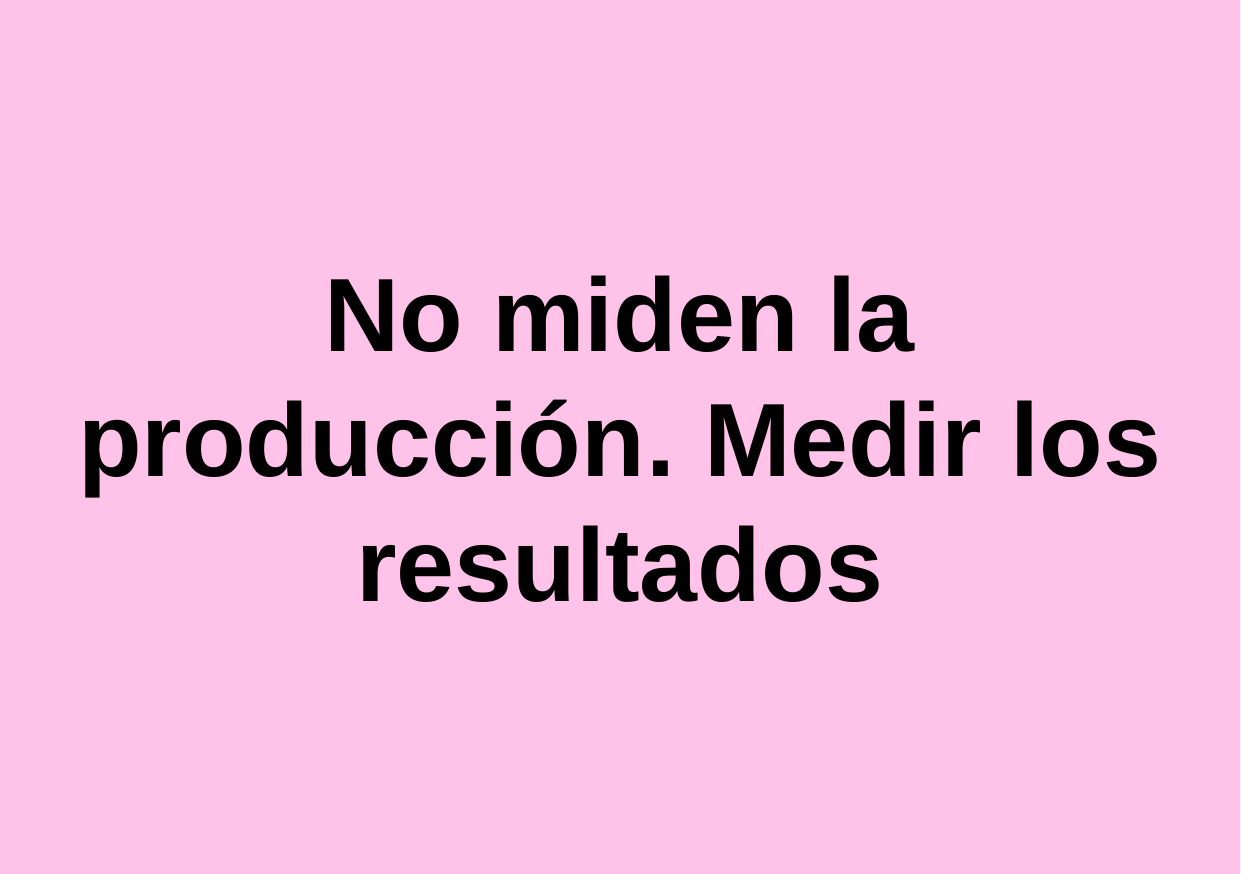

No miden la producción. Medir los resultados